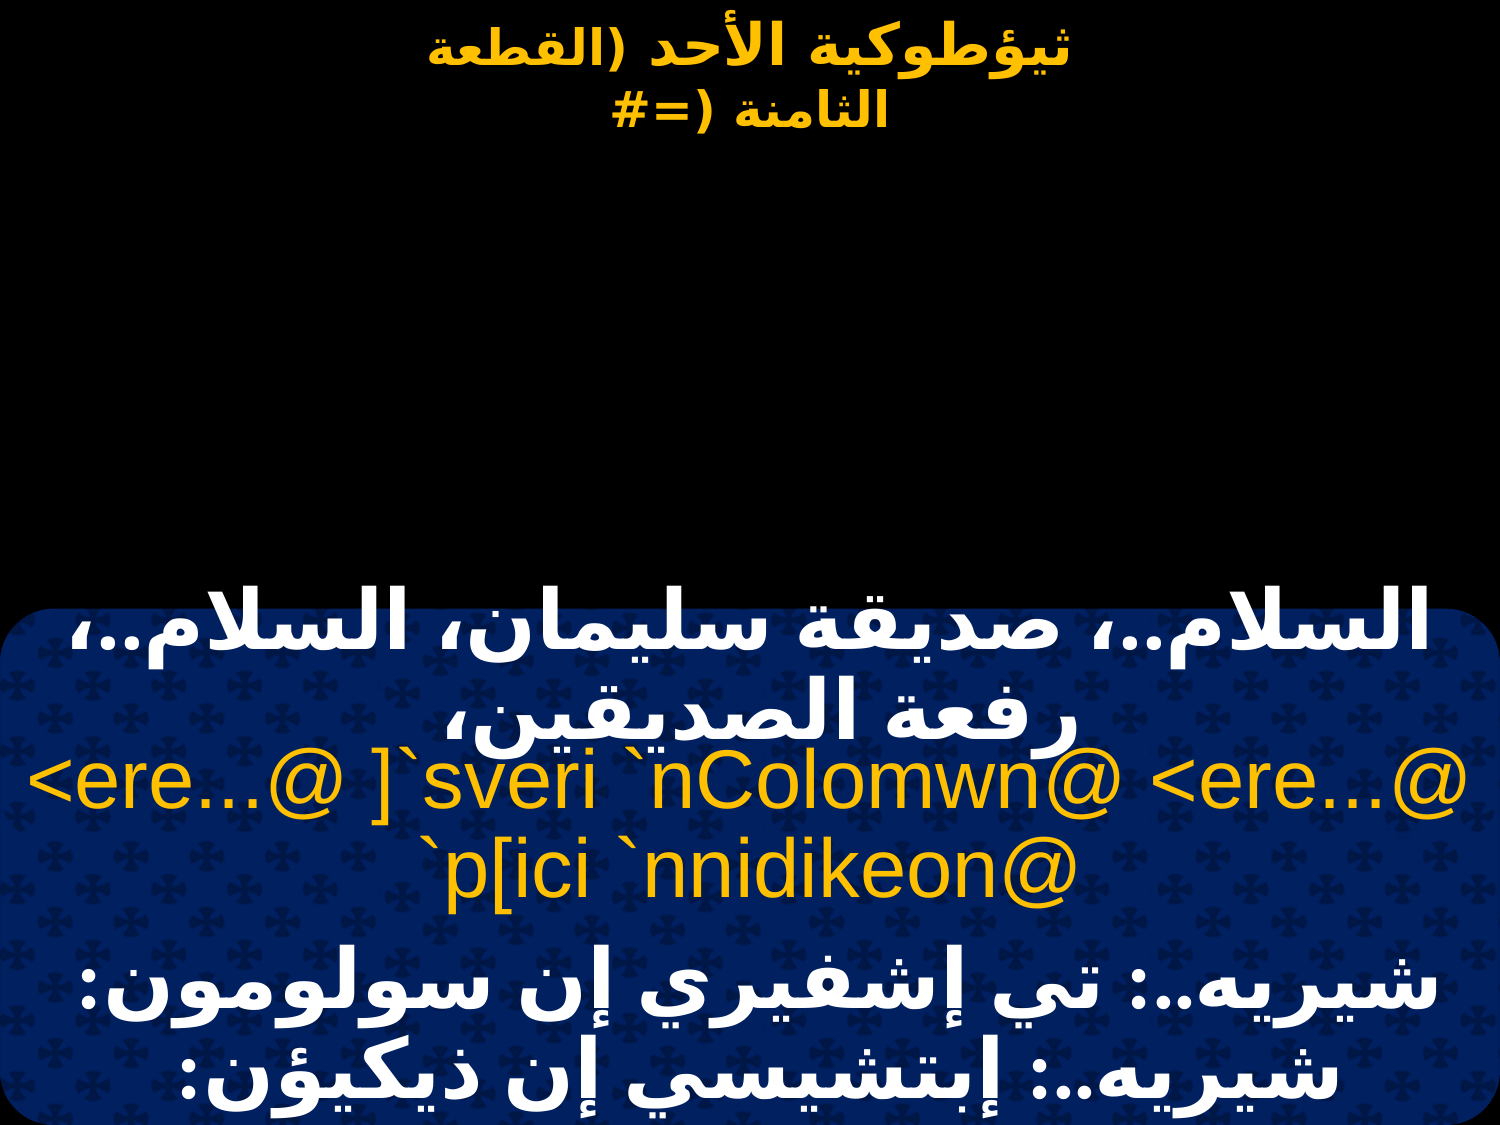

السلام..، صديقة سليمان، السلام..، رفعة الصديقين،
<ere...@ ]`sveri `nColomwn@ <ere...@ `p[ici `nnidikeon@
شيريه..: تي إشفيري إن سولومون:
شيريه..: إبتشيسي إن ذيكيؤن: